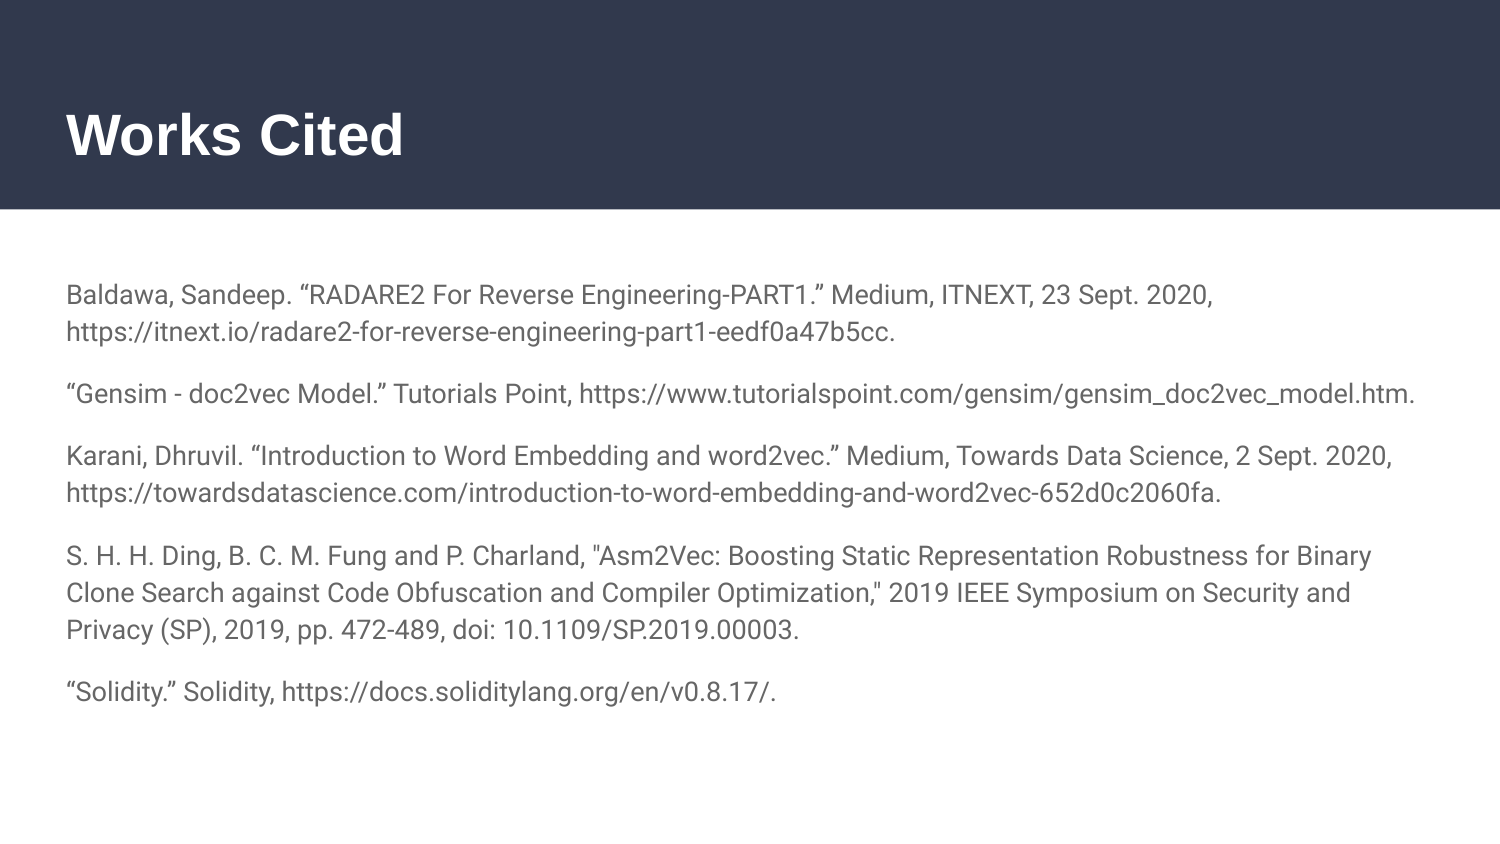

# Works Cited
Baldawa, Sandeep. “RADARE2 For Reverse Engineering-PART1.” Medium, ITNEXT, 23 Sept. 2020,    https://itnext.io/radare2-for-reverse-engineering-part1-eedf0a47b5cc.
“Gensim - doc2vec Model.” Tutorials Point, https://www.tutorialspoint.com/gensim/gensim_doc2vec_model.htm.
Karani, Dhruvil. “Introduction to Word Embedding and word2vec.” Medium, Towards Data Science, 2 Sept. 2020, https://towardsdatascience.com/introduction-to-word-embedding-and-word2vec-652d0c2060fa.
S. H. H. Ding, B. C. M. Fung and P. Charland, "Asm2Vec: Boosting Static Representation Robustness for Binary Clone Search against Code Obfuscation and Compiler Optimization," 2019 IEEE Symposium on Security and Privacy (SP), 2019, pp. 472-489, doi: 10.1109/SP.2019.00003.
“Solidity.” Solidity, https://docs.soliditylang.org/en/v0.8.17/.